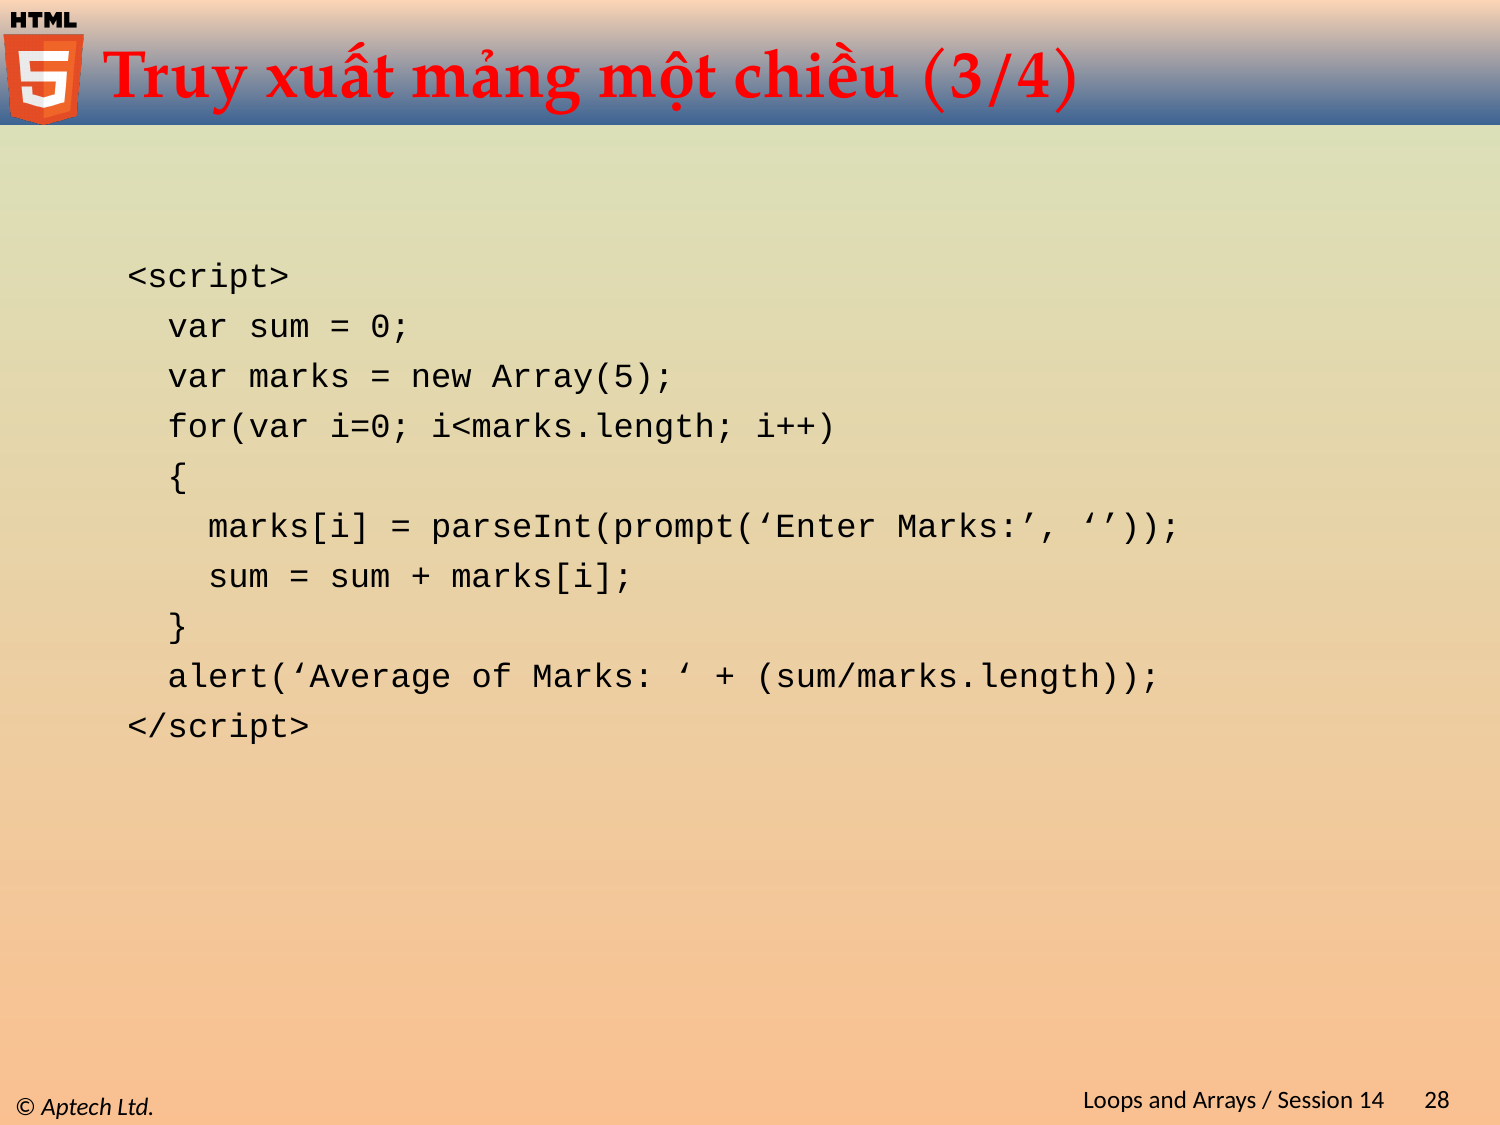

# Truy xuất mảng một chiều (3/4)
<script>
  var sum = 0;
  var marks = new Array(5);
  for(var i=0; i<marks.length; i++)
  {
    marks[i] = parseInt(prompt(‘Enter Marks:’, ‘’));
    sum = sum + marks[i];
  }
  alert(‘Average of Marks: ‘ + (sum/marks.length));
</script>
Loops and Arrays / Session 14
28